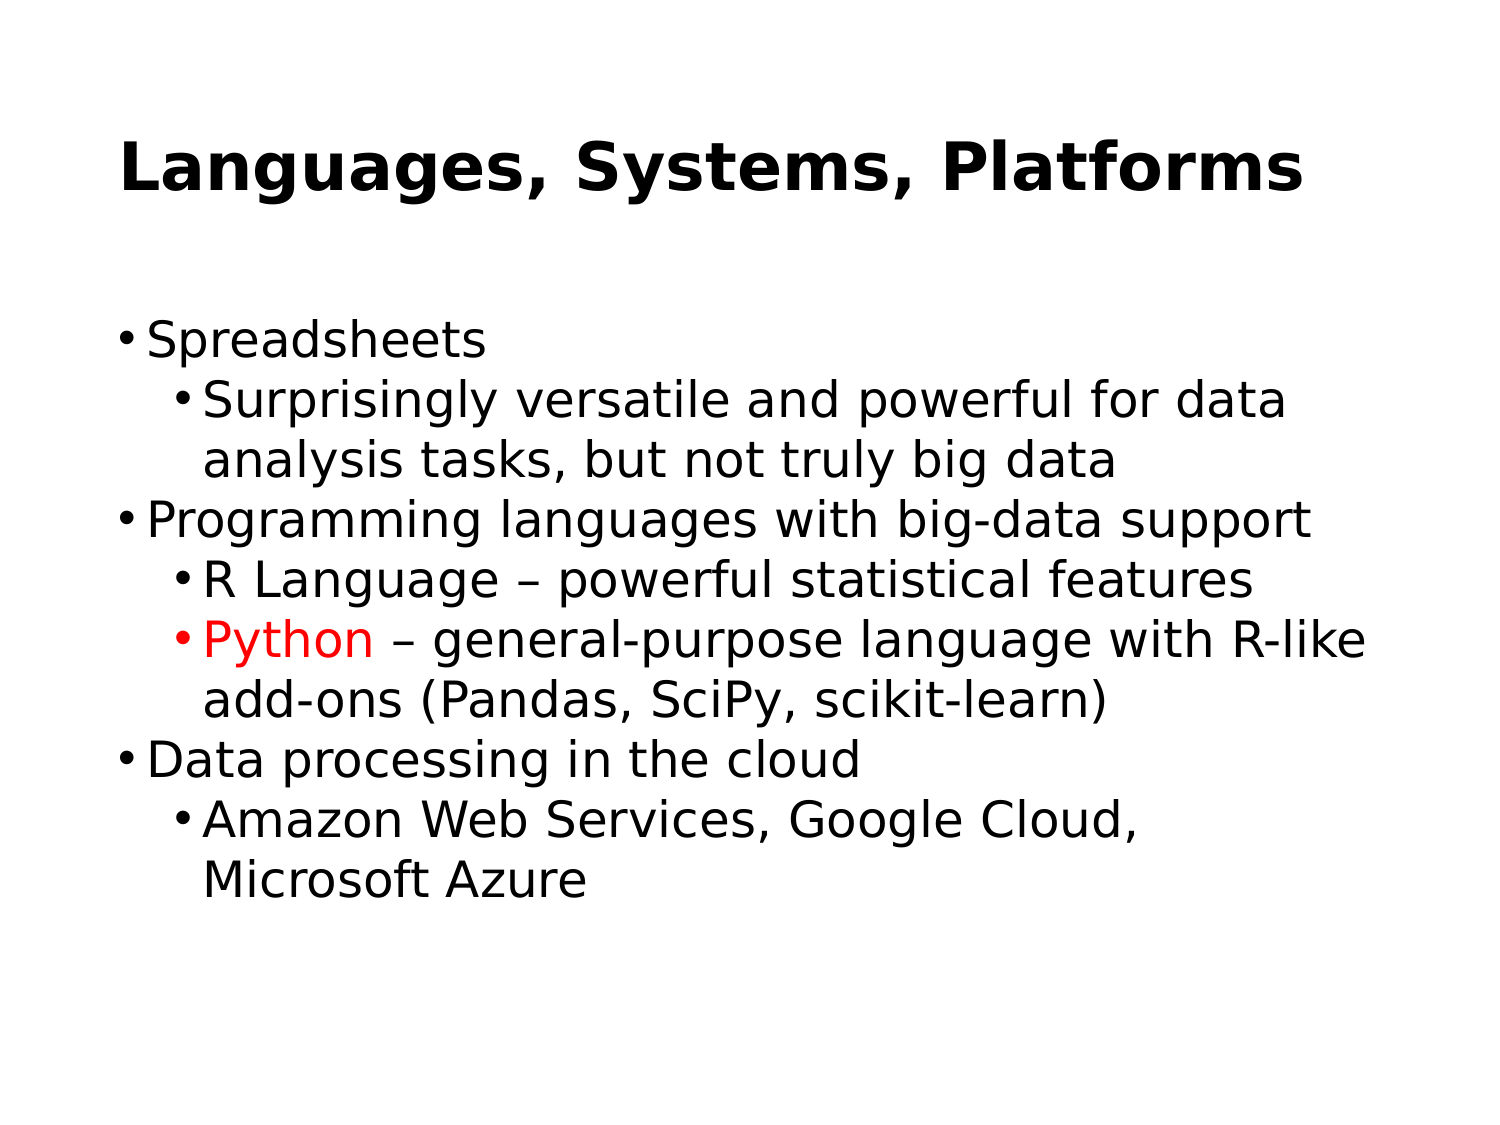

# Languages, Systems, Platforms
Spreadsheets
Surprisingly versatile and powerful for data analysis tasks, but not truly big data
Programming languages with big-data support
R Language – powerful statistical features
Python – general-purpose language with R-like add-ons (Pandas, SciPy, scikit-learn)
Data processing in the cloud
Amazon Web Services, Google Cloud, Microsoft Azure